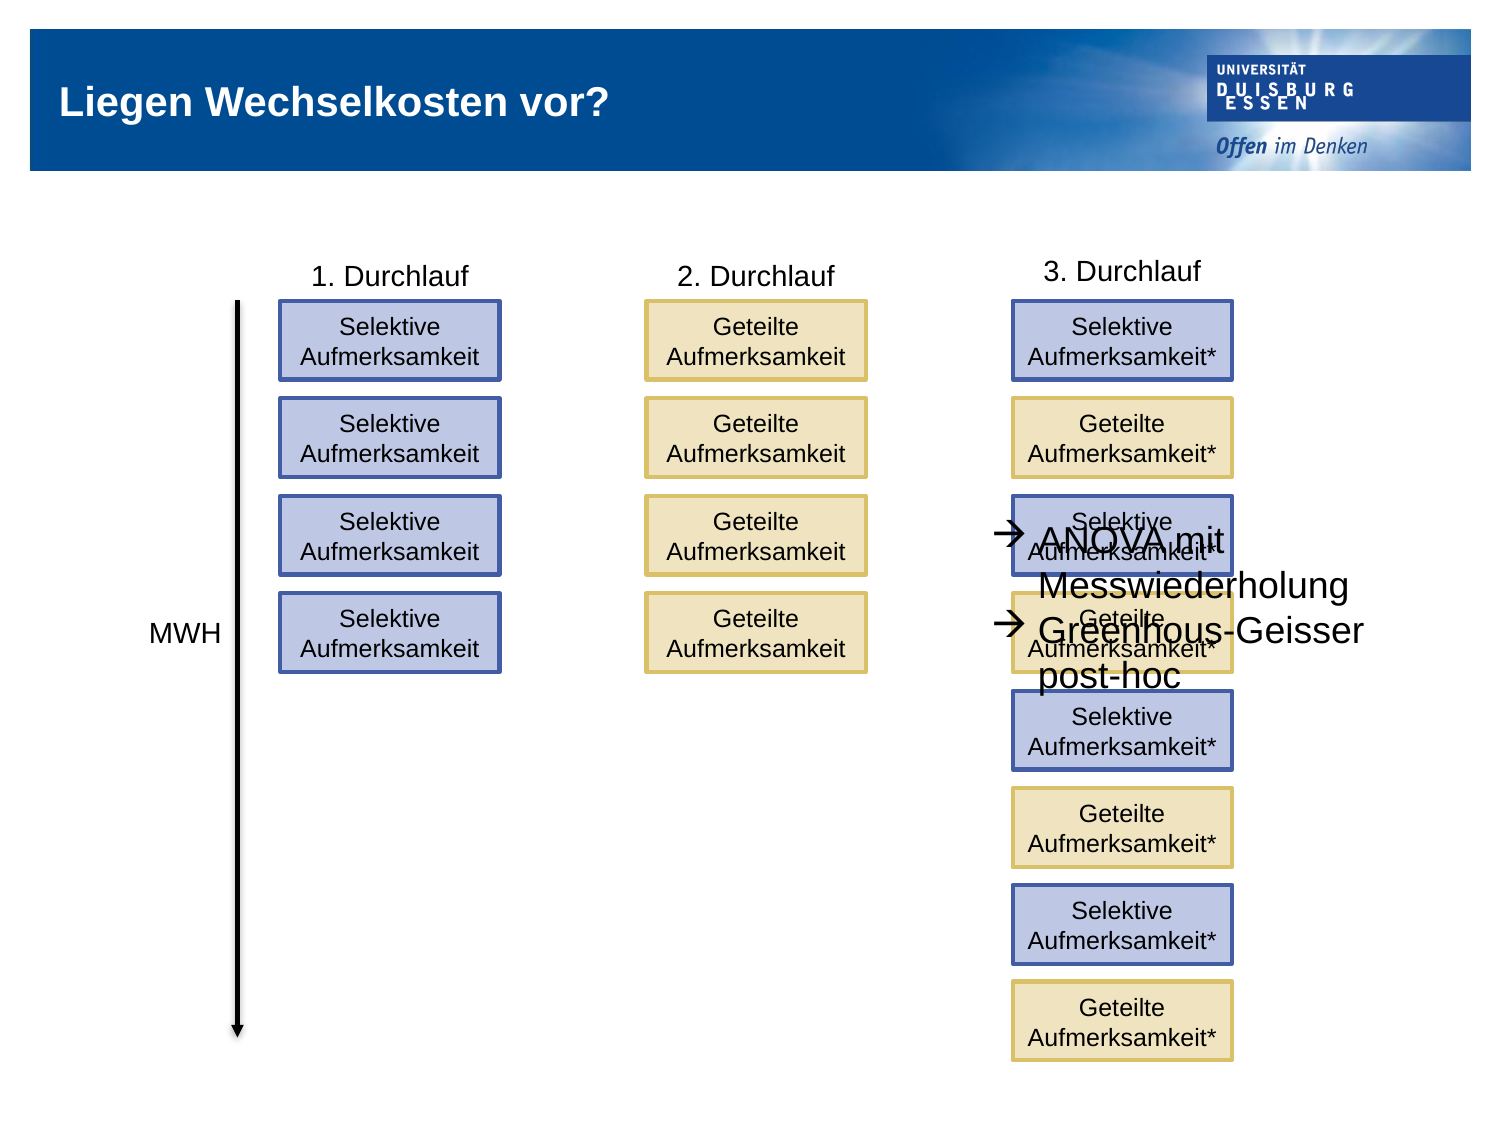

# Liegen Wechselkosten vor?
3. Durchlauf
1. Durchlauf
2. Durchlauf
Selektive Aufmerksamkeit
Geteilte Aufmerksamkeit
Selektive Aufmerksamkeit*
Selektive Aufmerksamkeit
Geteilte Aufmerksamkeit
Geteilte Aufmerksamkeit*
Selektive Aufmerksamkeit
Geteilte Aufmerksamkeit
Selektive Aufmerksamkeit*
ANOVA mit Messwiederholung
Greenhous-Geisser post-hoc
Selektive Aufmerksamkeit
Geteilte Aufmerksamkeit
Geteilte Aufmerksamkeit*
MWH
Selektive Aufmerksamkeit*
Geteilte Aufmerksamkeit*
Selektive Aufmerksamkeit*
Geteilte Aufmerksamkeit*